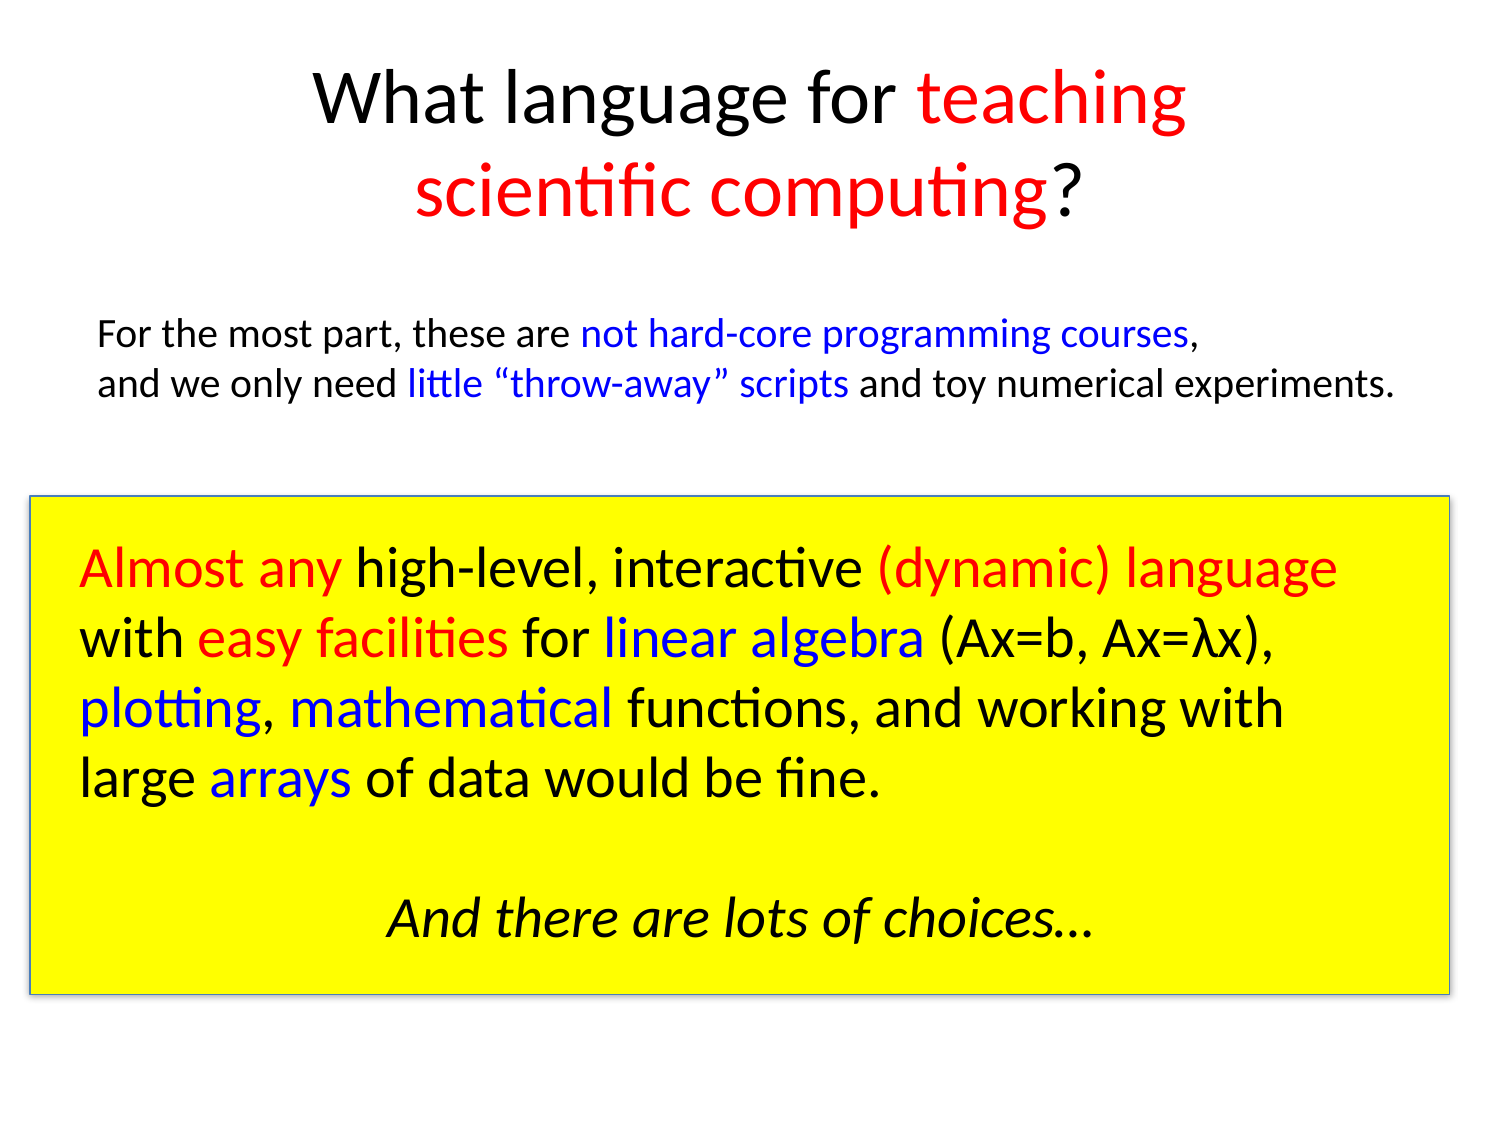

# What language for teaching scientific computing?
For the most part, these are not hard-core programming courses,
and we only need little “throw-away” scripts and toy numerical experiments.

Almost any high-level, interactive (dynamic) language with easy facilities for linear algebra (Ax=b, Ax=λx), plotting, mathematical functions, and working with large arrays of data would be fine.

And there are lots of choices…